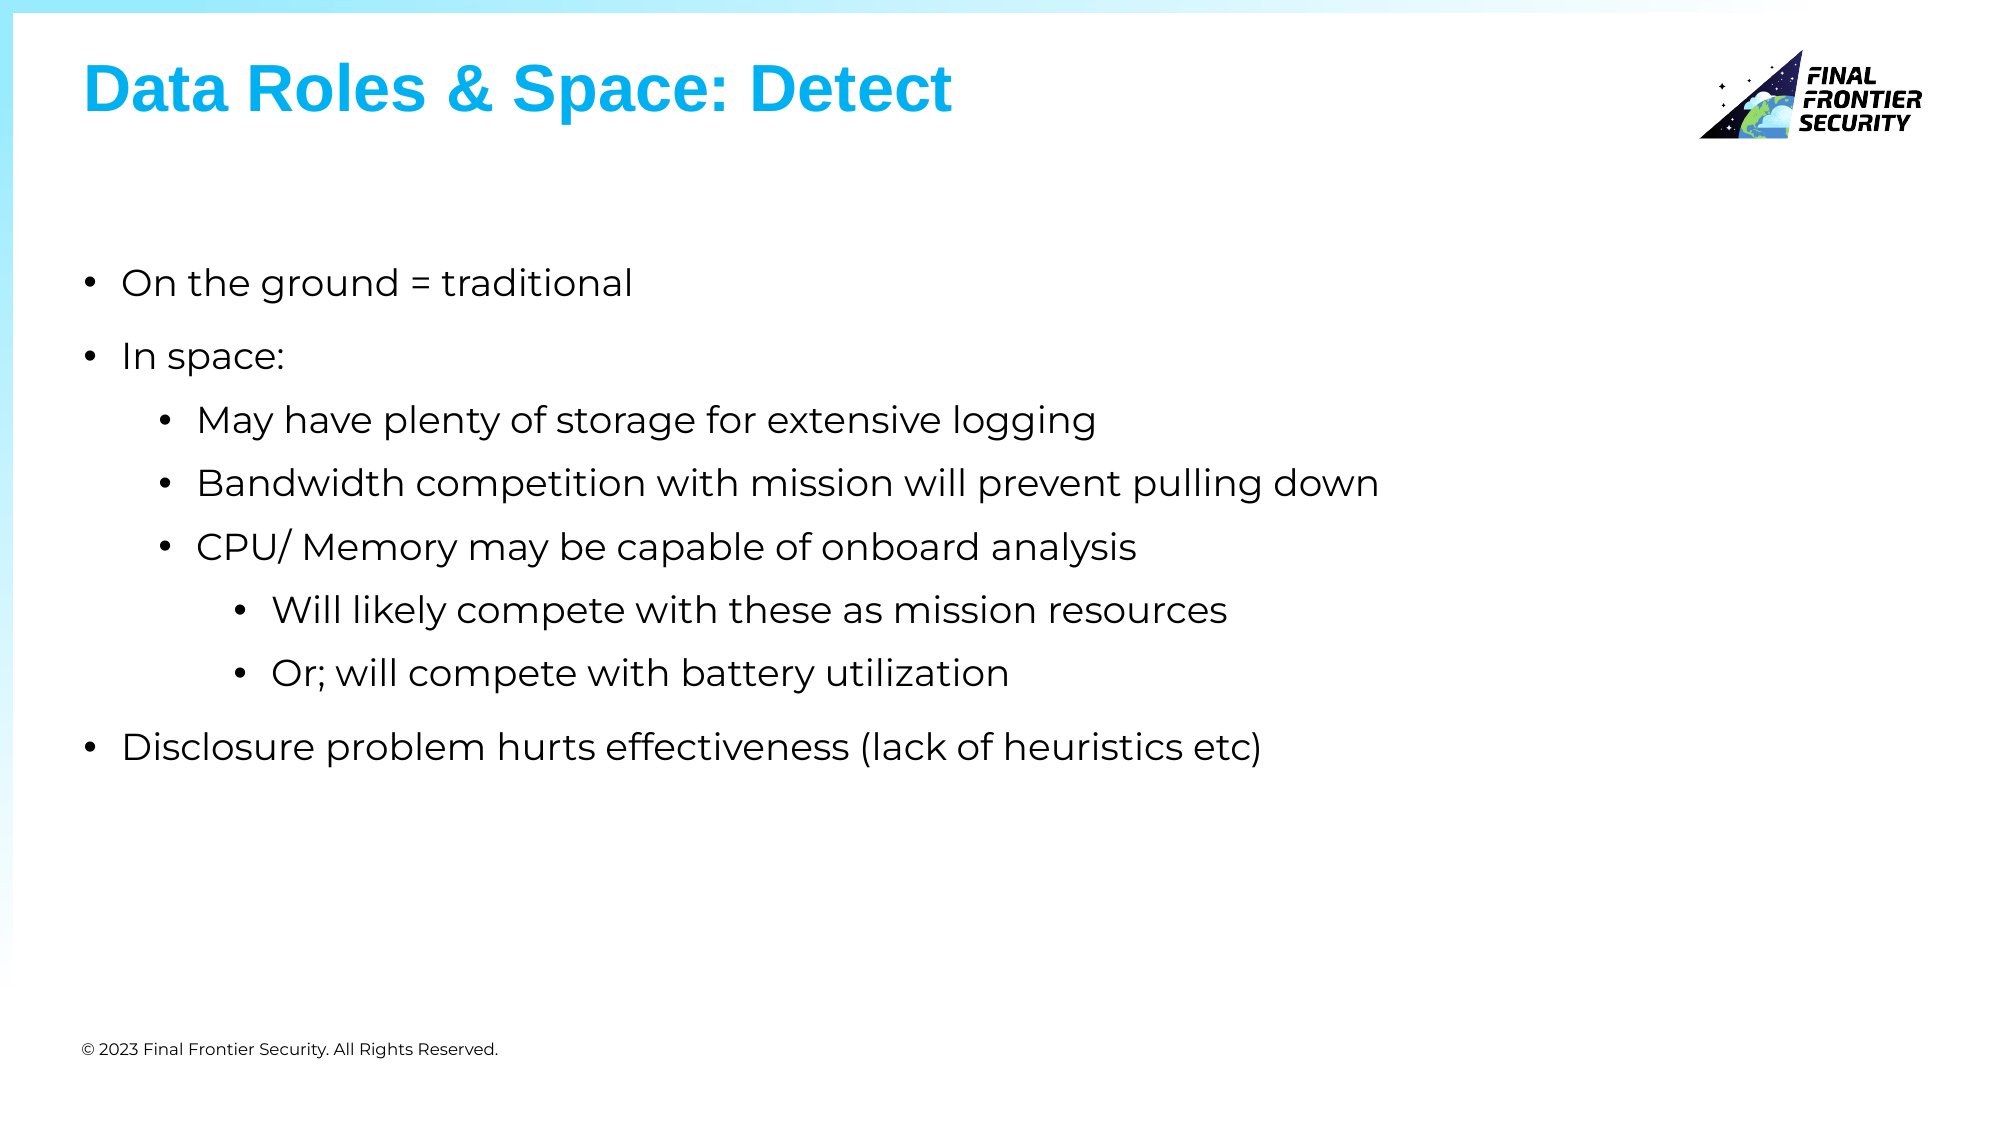

# Data Roles & Space: Detect
On the ground = traditional
In space:
May have plenty of storage for extensive logging
Bandwidth competition with mission will prevent pulling down
CPU/ Memory may be capable of onboard analysis
Will likely compete with these as mission resources
Or; will compete with battery utilization
Disclosure problem hurts effectiveness (lack of heuristics etc)